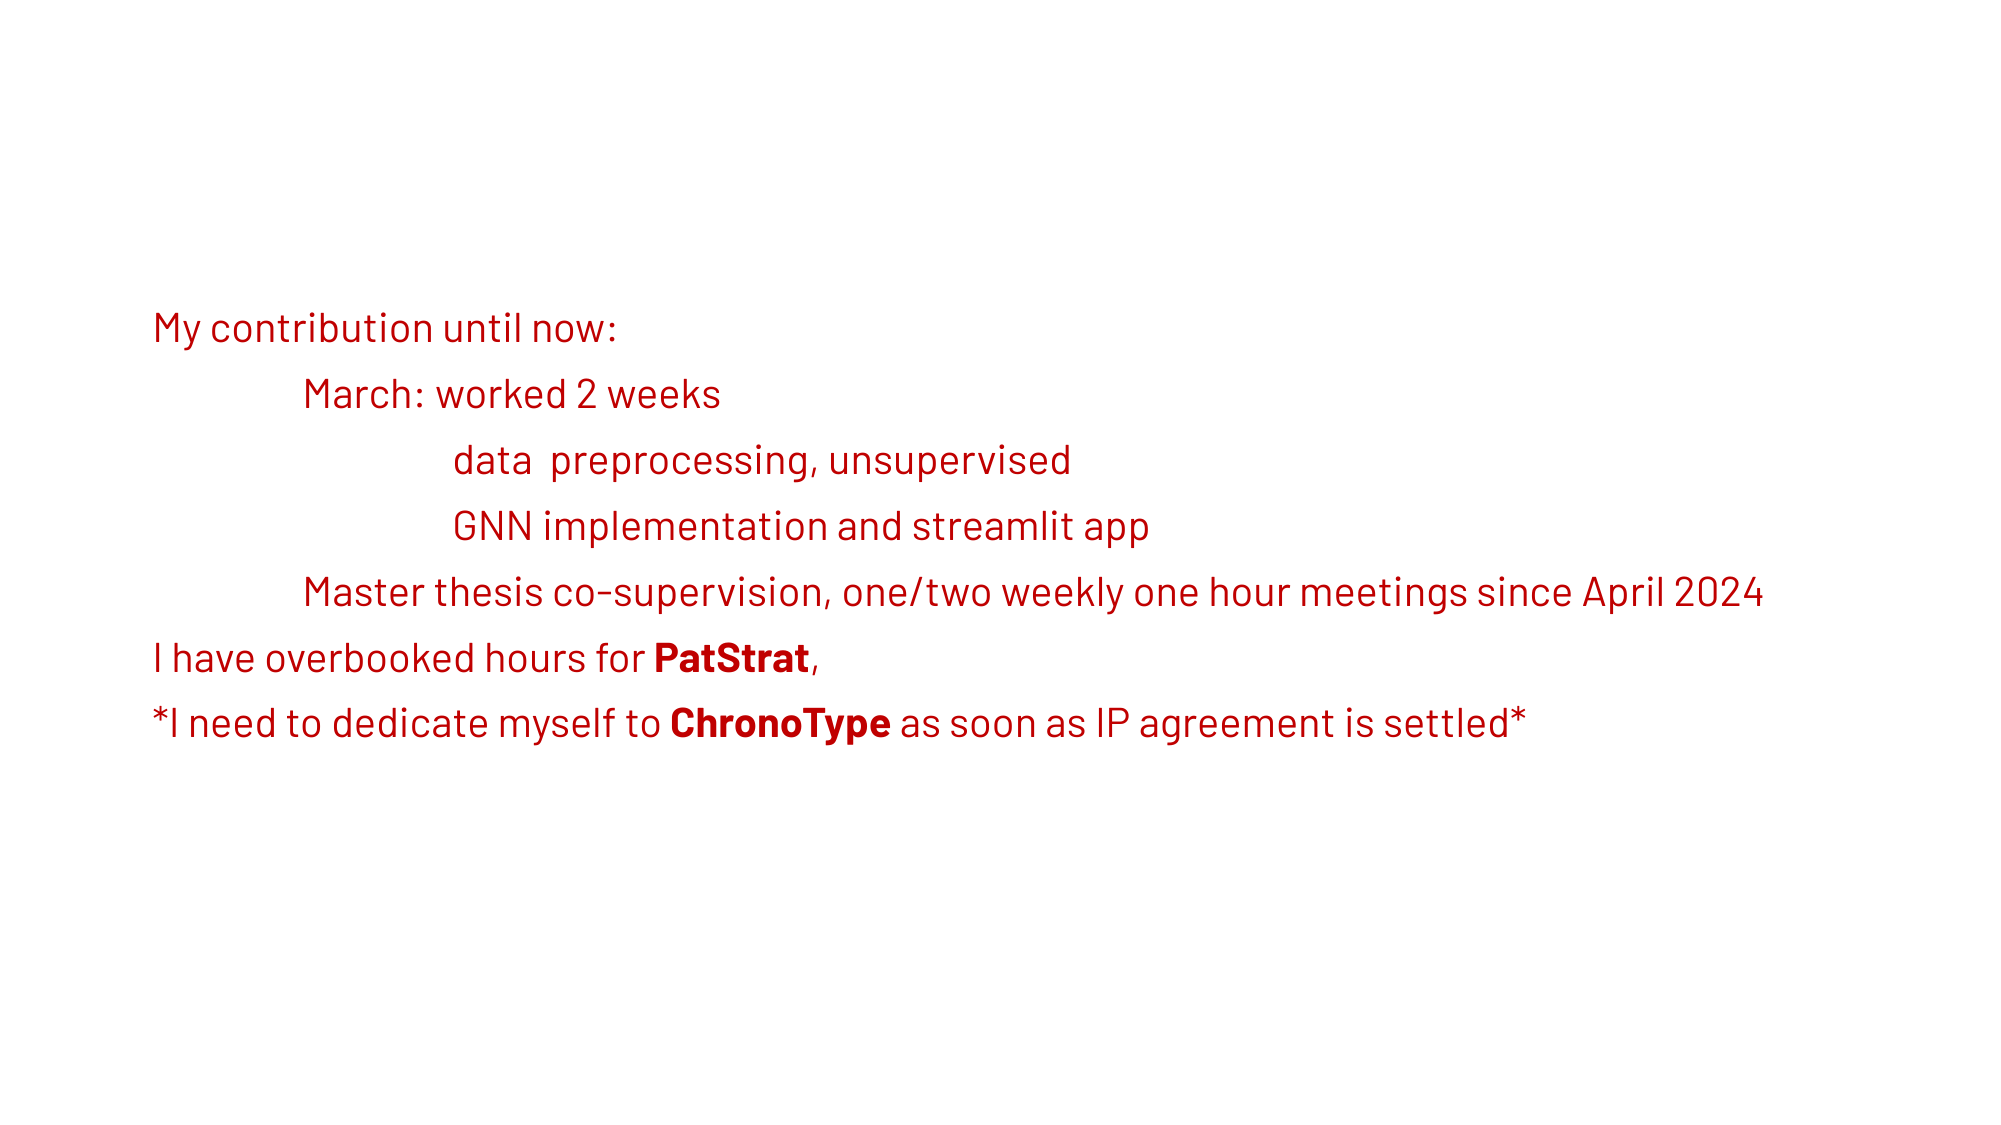

#
My contribution until now:
	March: worked 2 weeks
		data  preprocessing, unsupervised
		GNN implementation and streamlit app
	Master thesis co-supervision, one/two weekly one hour meetings since April 2024
I have overbooked hours for PatStrat,
*I need to dedicate myself to ChronoType as soon as IP agreement is settled*